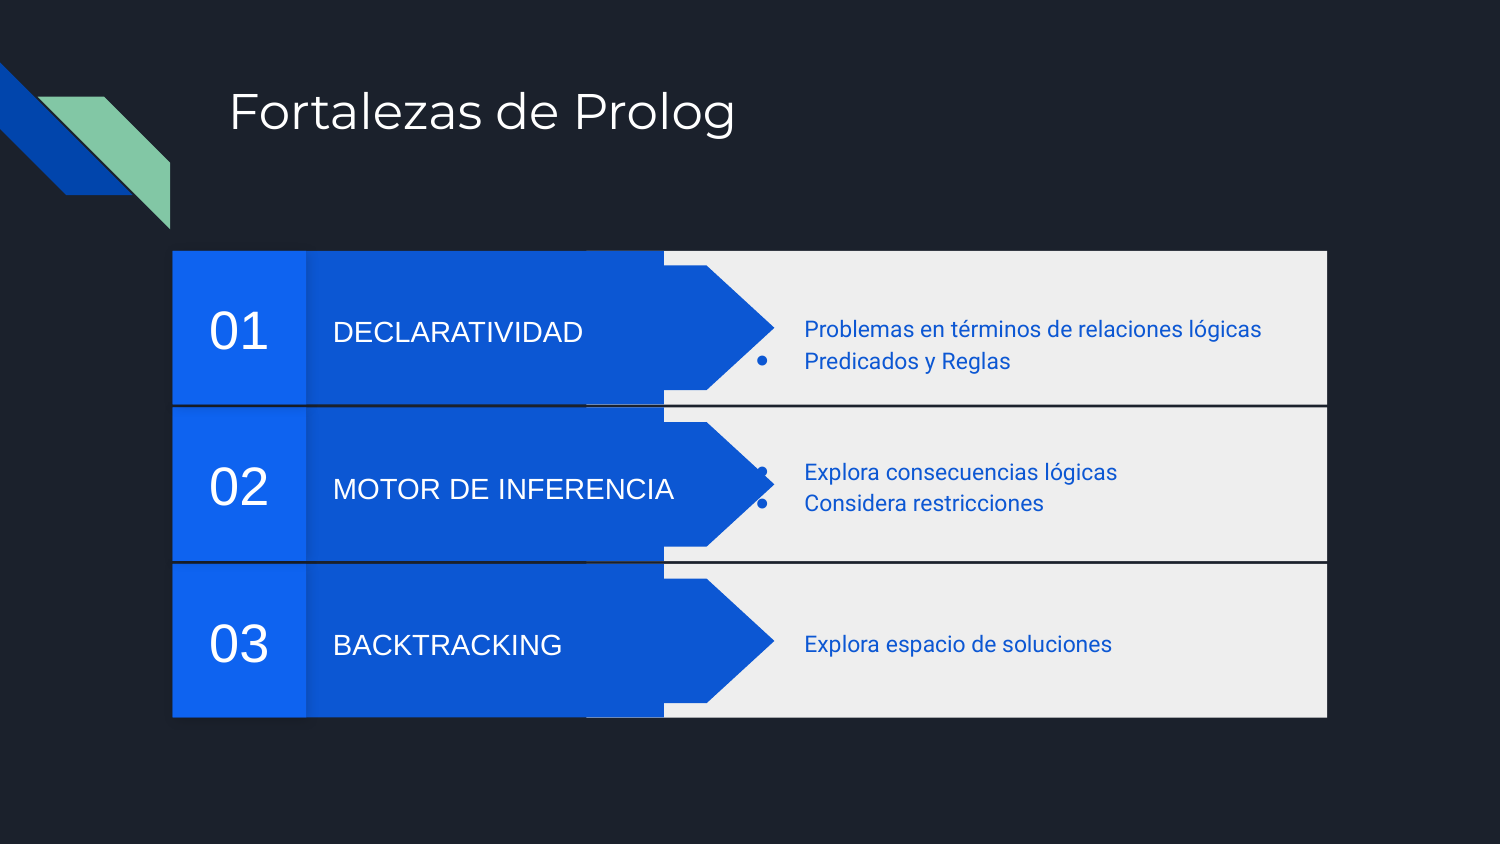

# Fortalezas de Prolog

01

DECLARATIVIDAD
Problemas en términos de relaciones lógicas
Predicados y Reglas

02

Explora consecuencias lógicas
Considera restricciones
MOTOR DE INFERENCIA

03

Explora espacio de soluciones
BACKTRACKING